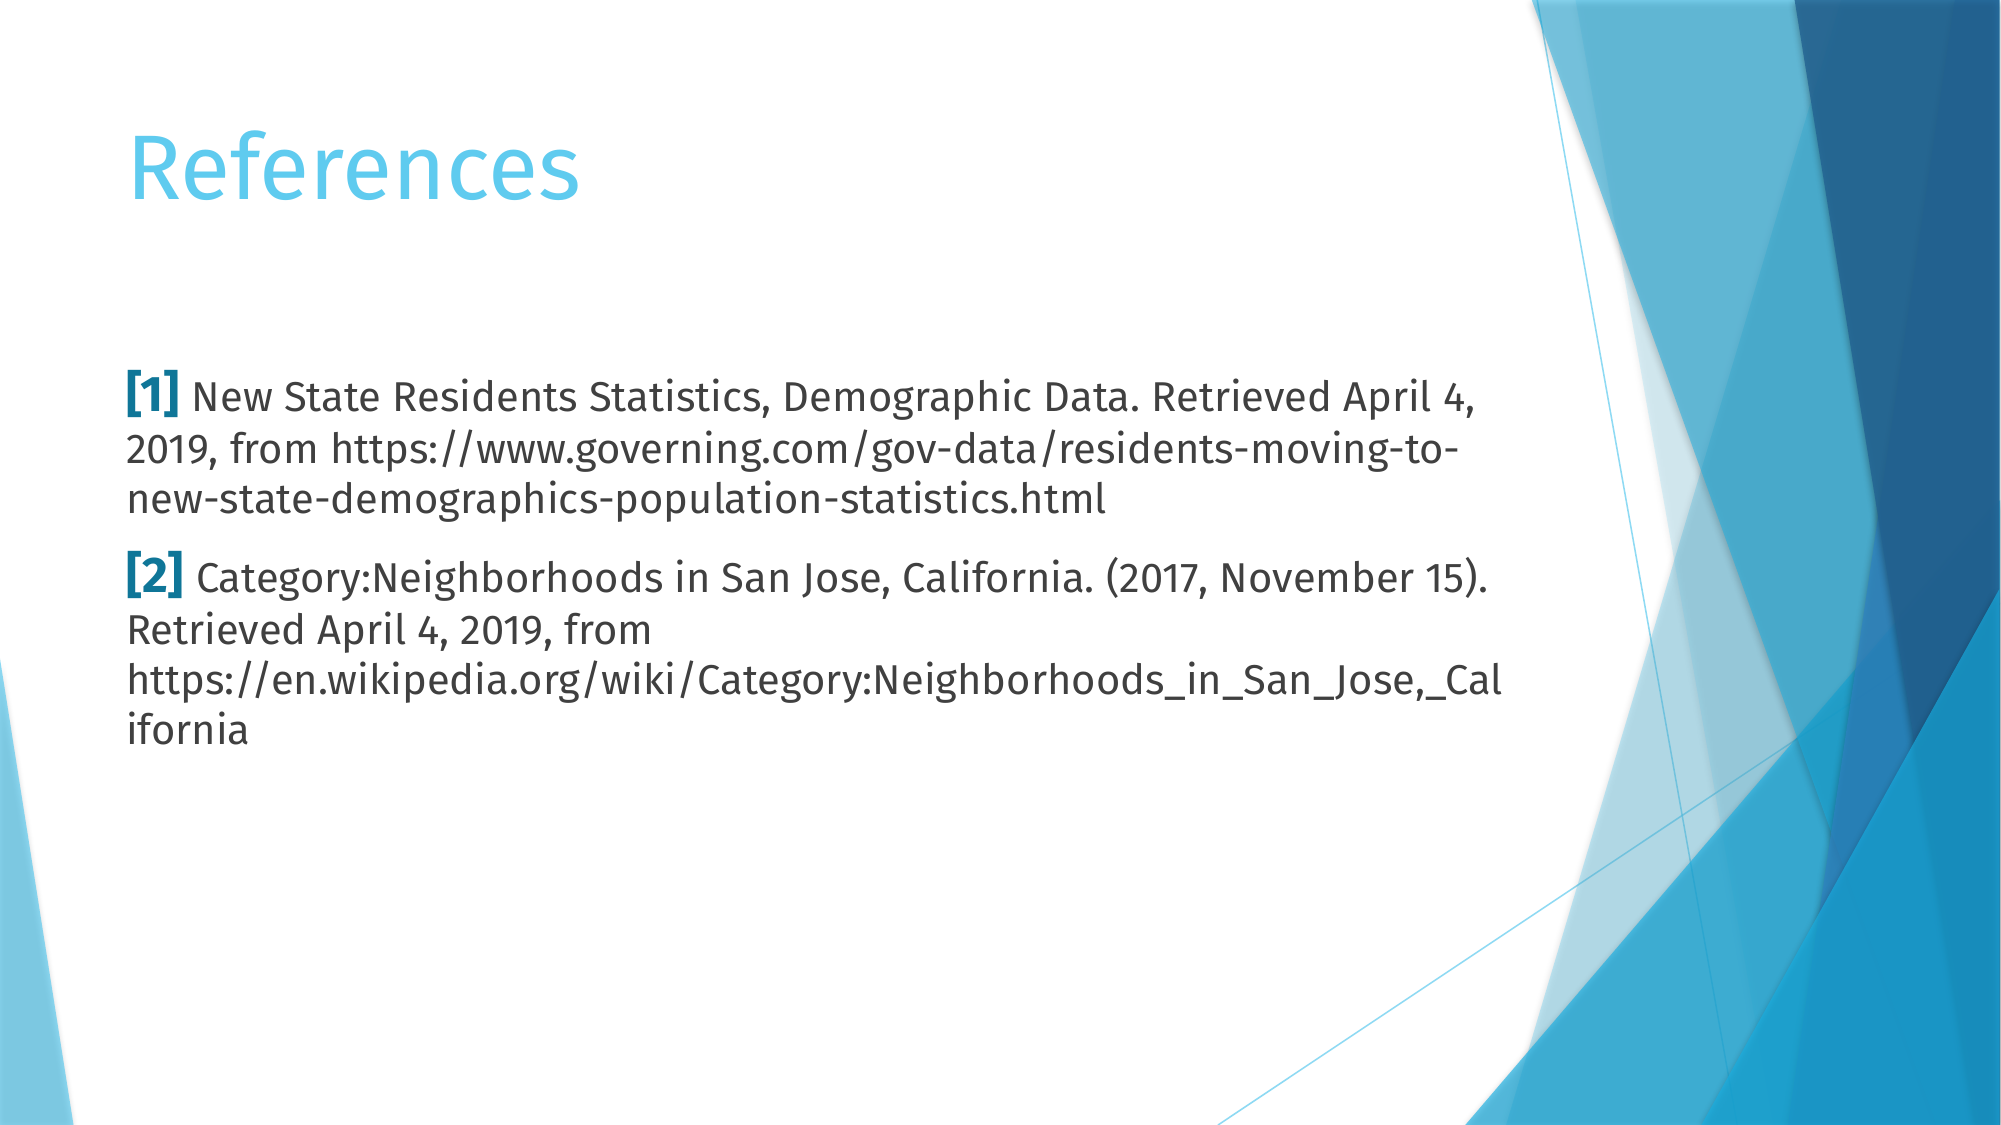

# References
[1] New State Residents Statistics, Demographic Data. Retrieved April 4, 2019, from https://www.governing.com/gov-data/residents-moving-to-new-state-demographics-population-statistics.html
[2] Category:Neighborhoods in San Jose, California. (2017, November 15). Retrieved April 4, 2019, from https://en.wikipedia.org/wiki/Category:Neighborhoods_in_San_Jose,_California